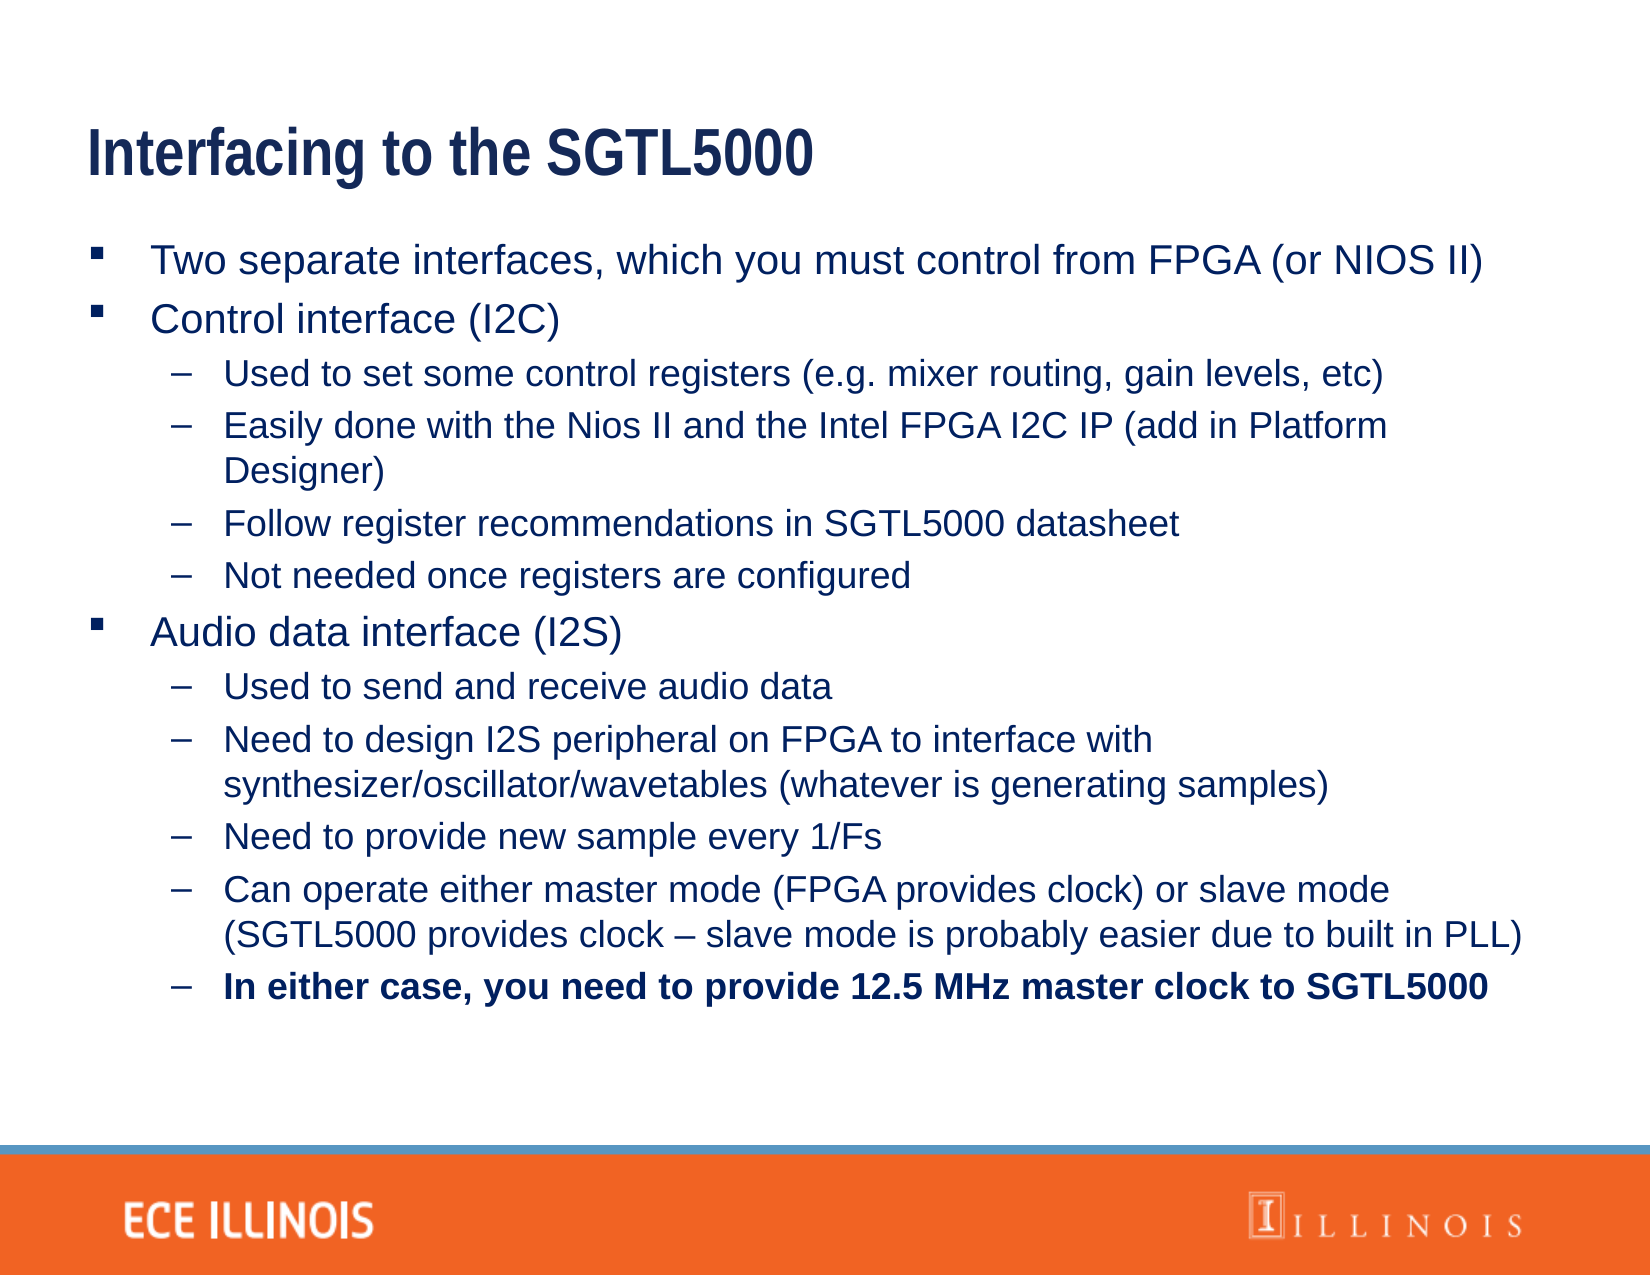

Interfacing to the SGTL5000
Two separate interfaces, which you must control from FPGA (or NIOS II)
Control interface (I2C)
Used to set some control registers (e.g. mixer routing, gain levels, etc)
Easily done with the Nios II and the Intel FPGA I2C IP (add in Platform Designer)
Follow register recommendations in SGTL5000 datasheet
Not needed once registers are configured
Audio data interface (I2S)
Used to send and receive audio data
Need to design I2S peripheral on FPGA to interface with synthesizer/oscillator/wavetables (whatever is generating samples)
Need to provide new sample every 1/Fs
Can operate either master mode (FPGA provides clock) or slave mode (SGTL5000 provides clock – slave mode is probably easier due to built in PLL)
In either case, you need to provide 12.5 MHz master clock to SGTL5000